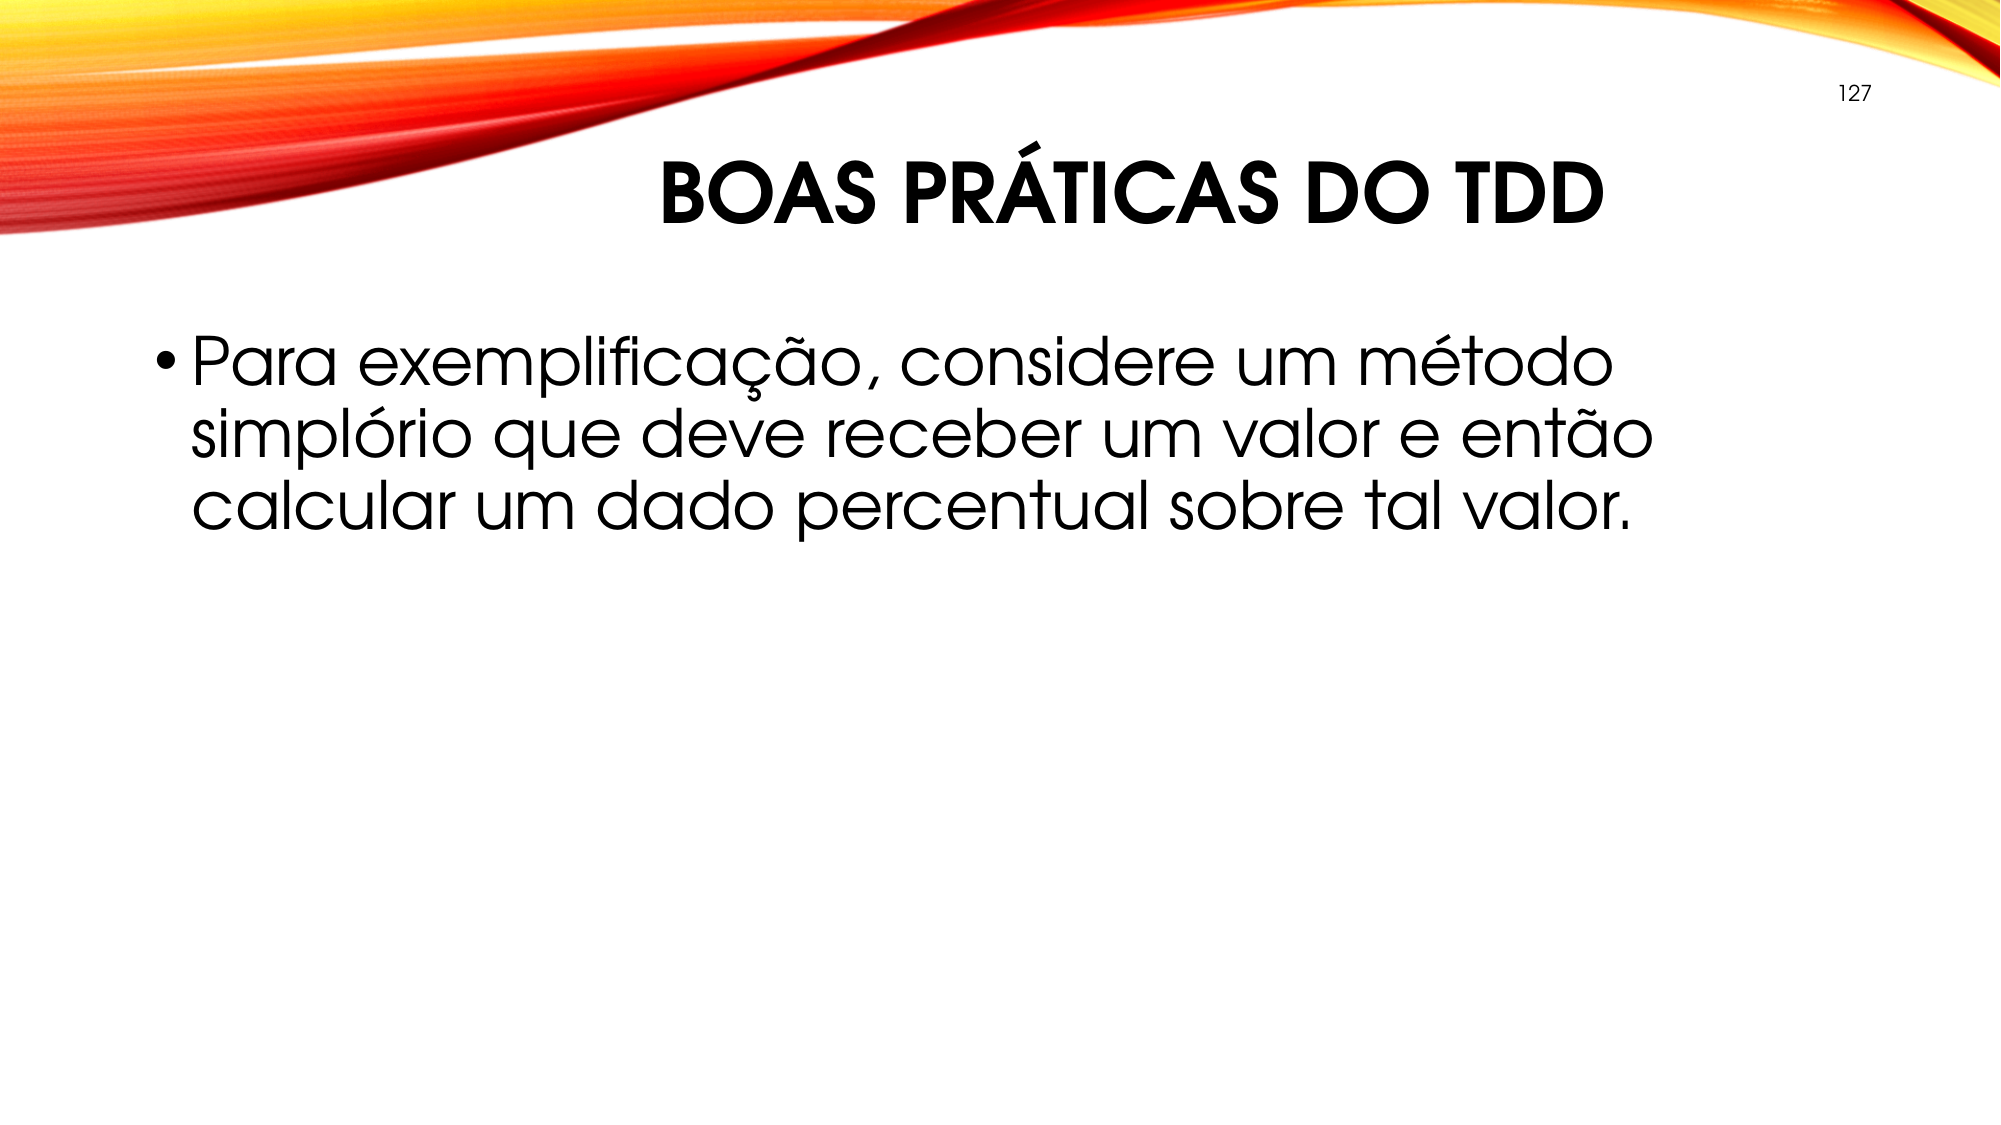

127
# Boas práticas do tdd
Para exemplificação, considere um método simplório que deve receber um valor e então calcular um dado percentual sobre tal valor.